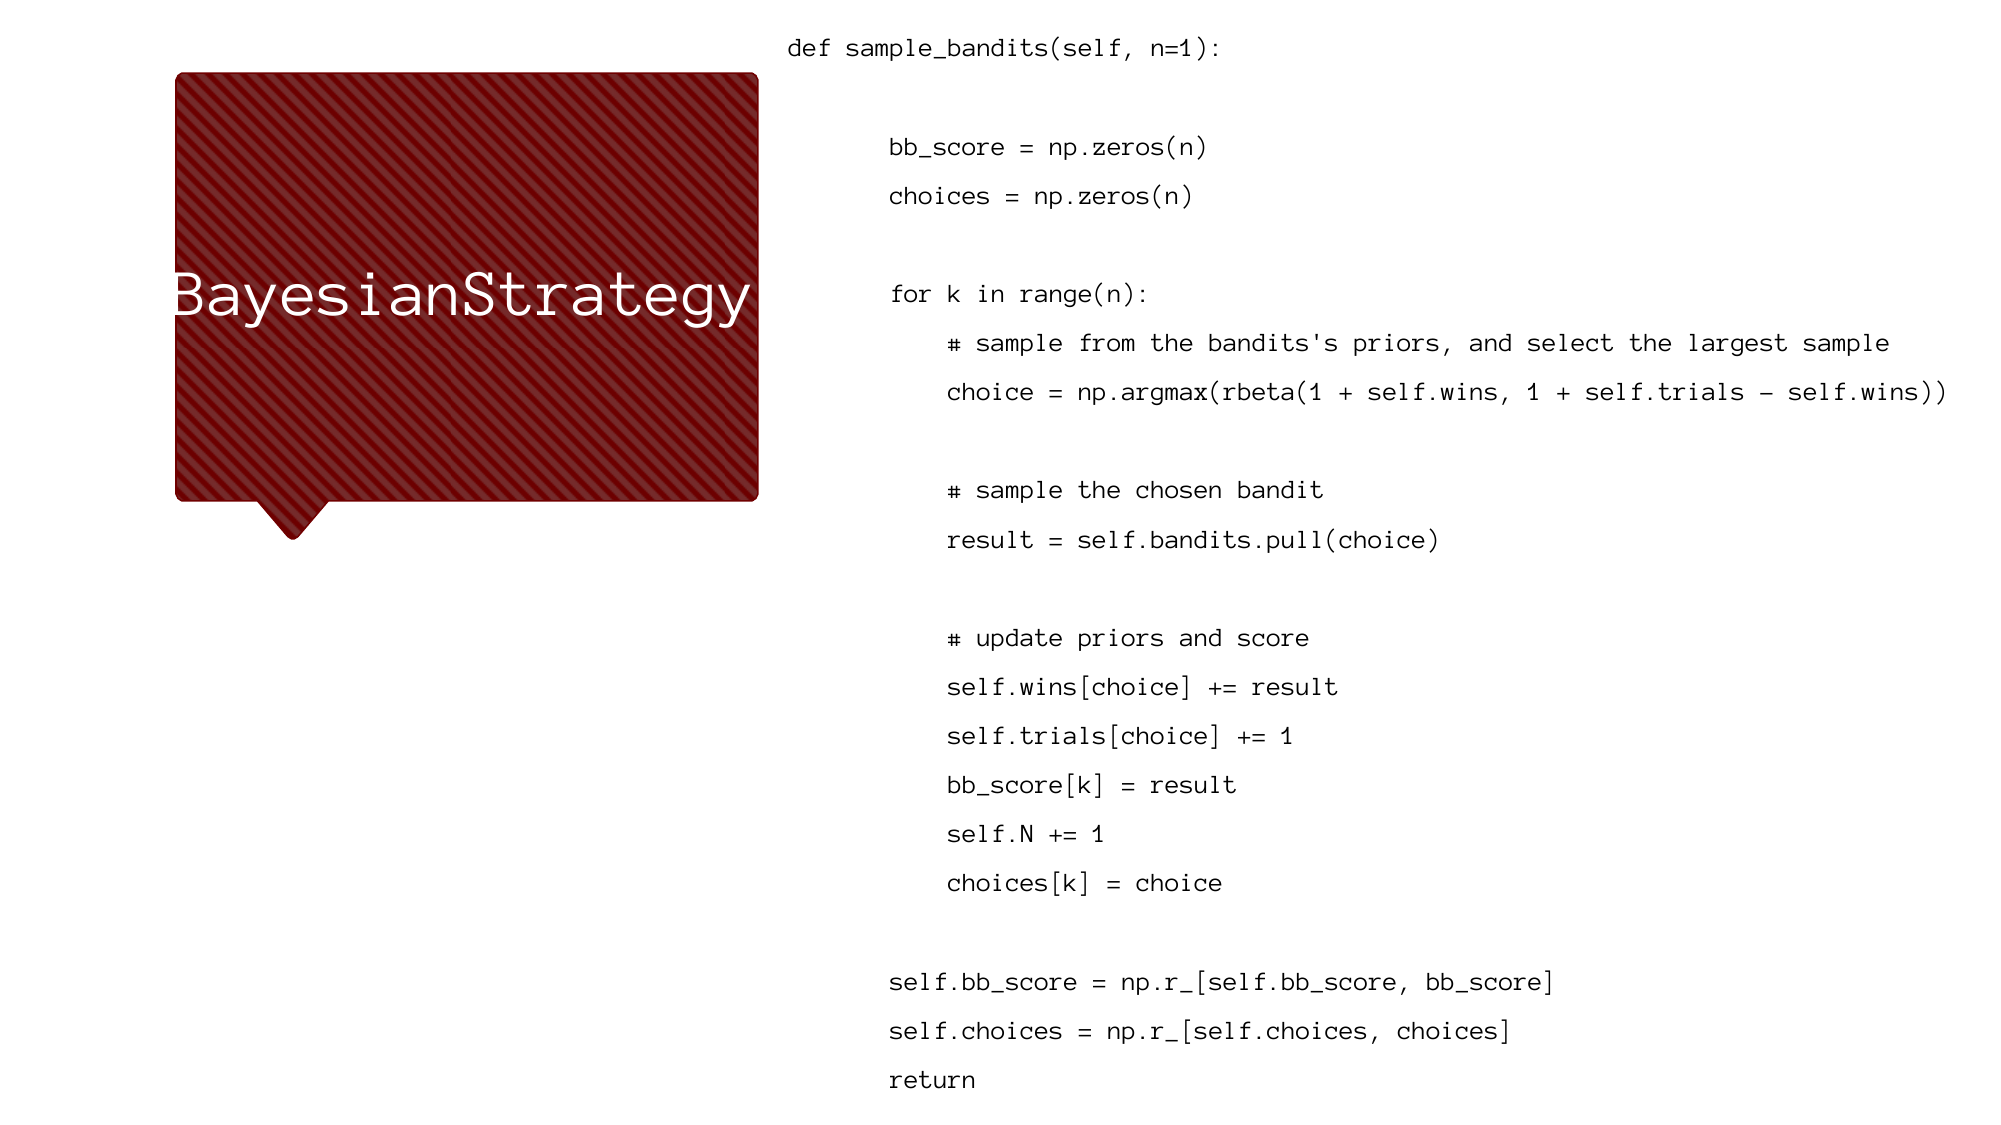

def sample_bandits(self, n=1):

        bb_score = np.zeros(n)
        choices = np.zeros(n)

        for k in range(n):
            # sample from the bandits's priors, and select the largest sample
            choice = np.argmax(rbeta(1 + self.wins, 1 + self.trials - self.wins))

            # sample the chosen bandit
            result = self.bandits.pull(choice)

            # update priors and score
            self.wins[choice] += result
            self.trials[choice] += 1
            bb_score[k] = result
            self.N += 1
            choices[k] = choice

        self.bb_score = np.r_[self.bb_score, bb_score]
        self.choices = np.r_[self.choices, choices]
        return
# BayesianStrategy